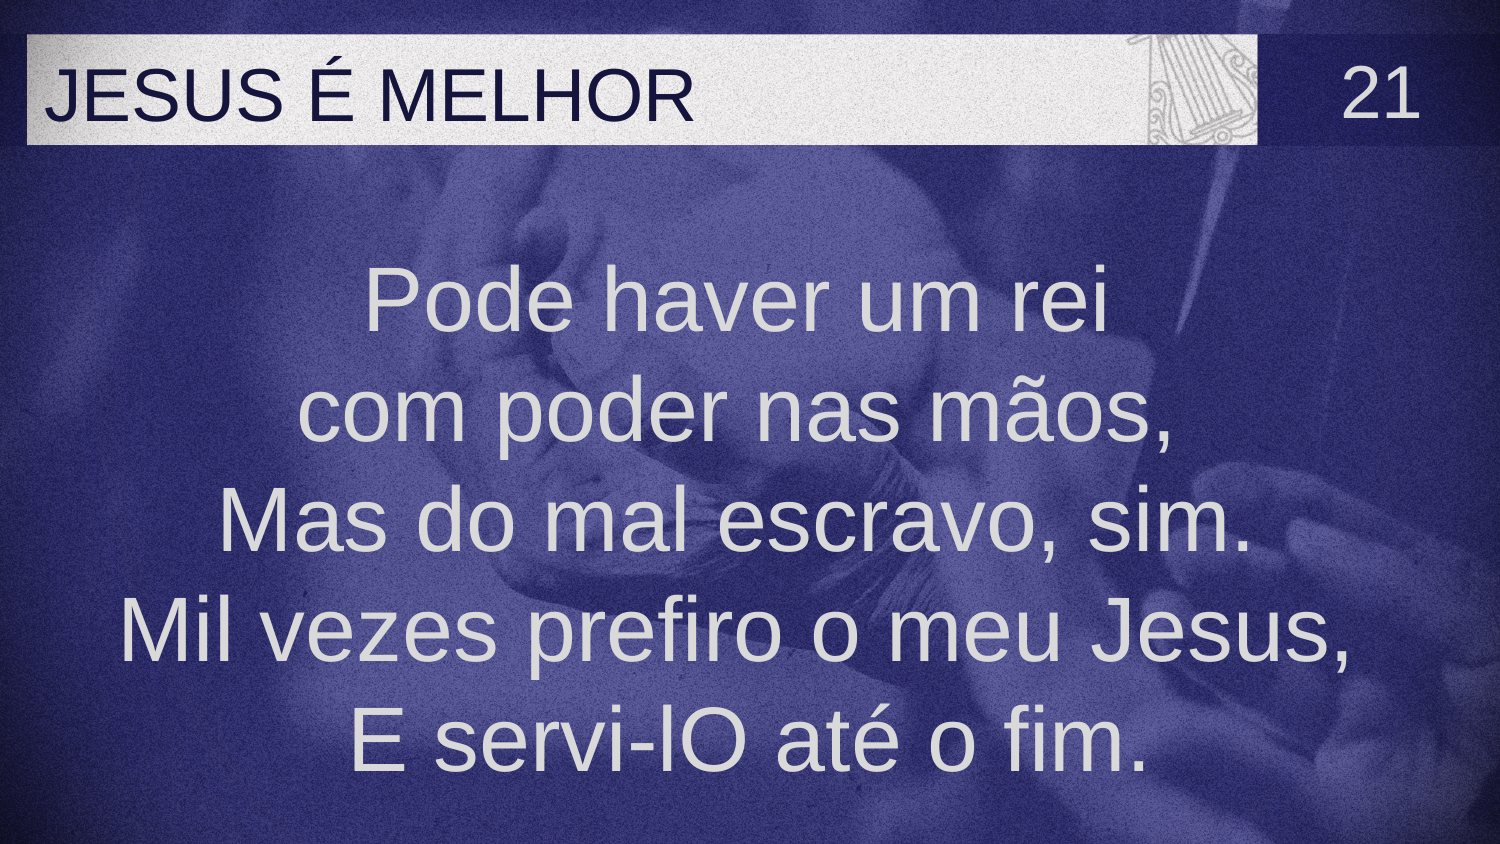

# JESUS É MELHOR
21
Pode haver um rei
com poder nas mãos,
Mas do mal escravo, sim.
Mil vezes prefiro o meu Jesus,
E servi-lO até o fim.